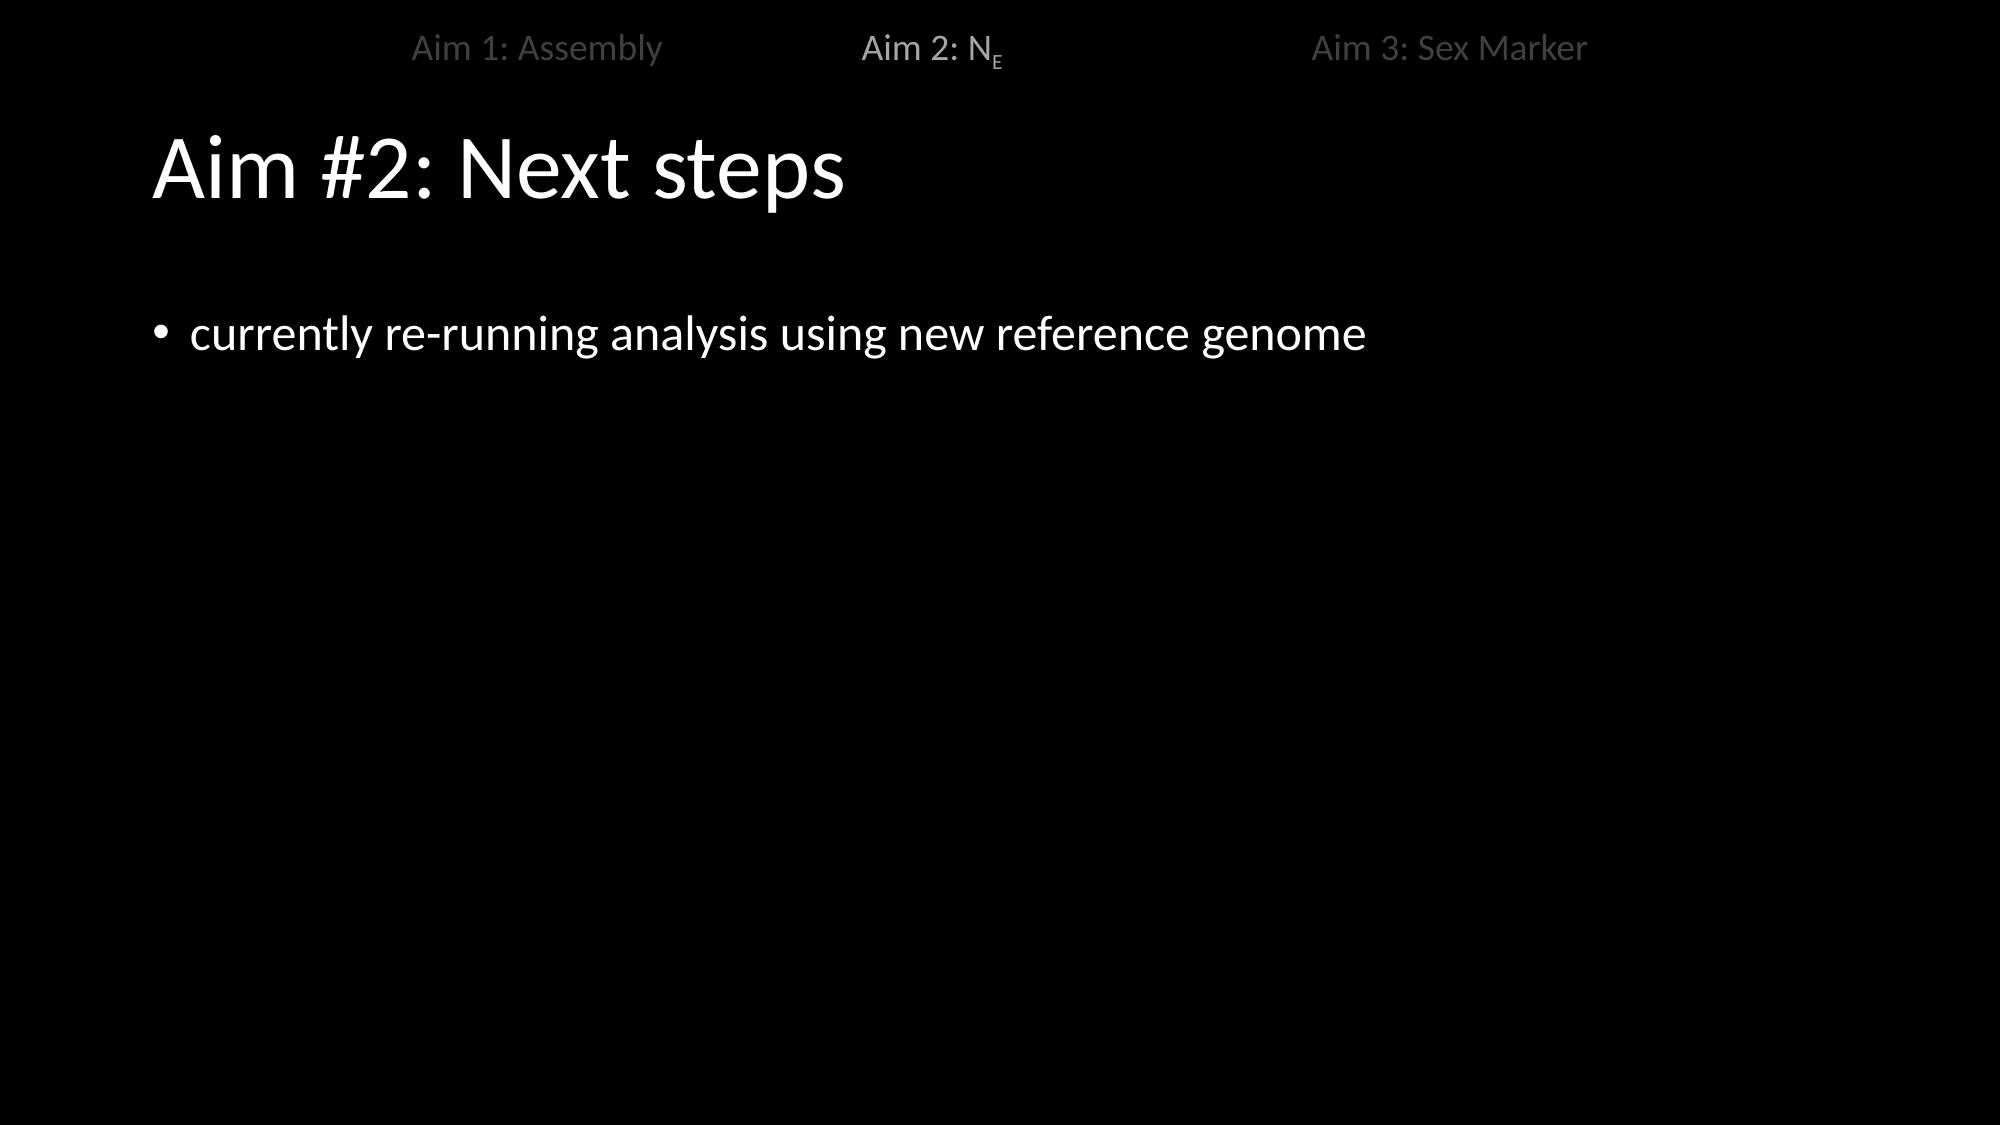

Aim 1: Assembly		Aim 2: NE			Aim 3: Sex Marker
# Aim #2: Next steps
currently re-running analysis using new reference genome